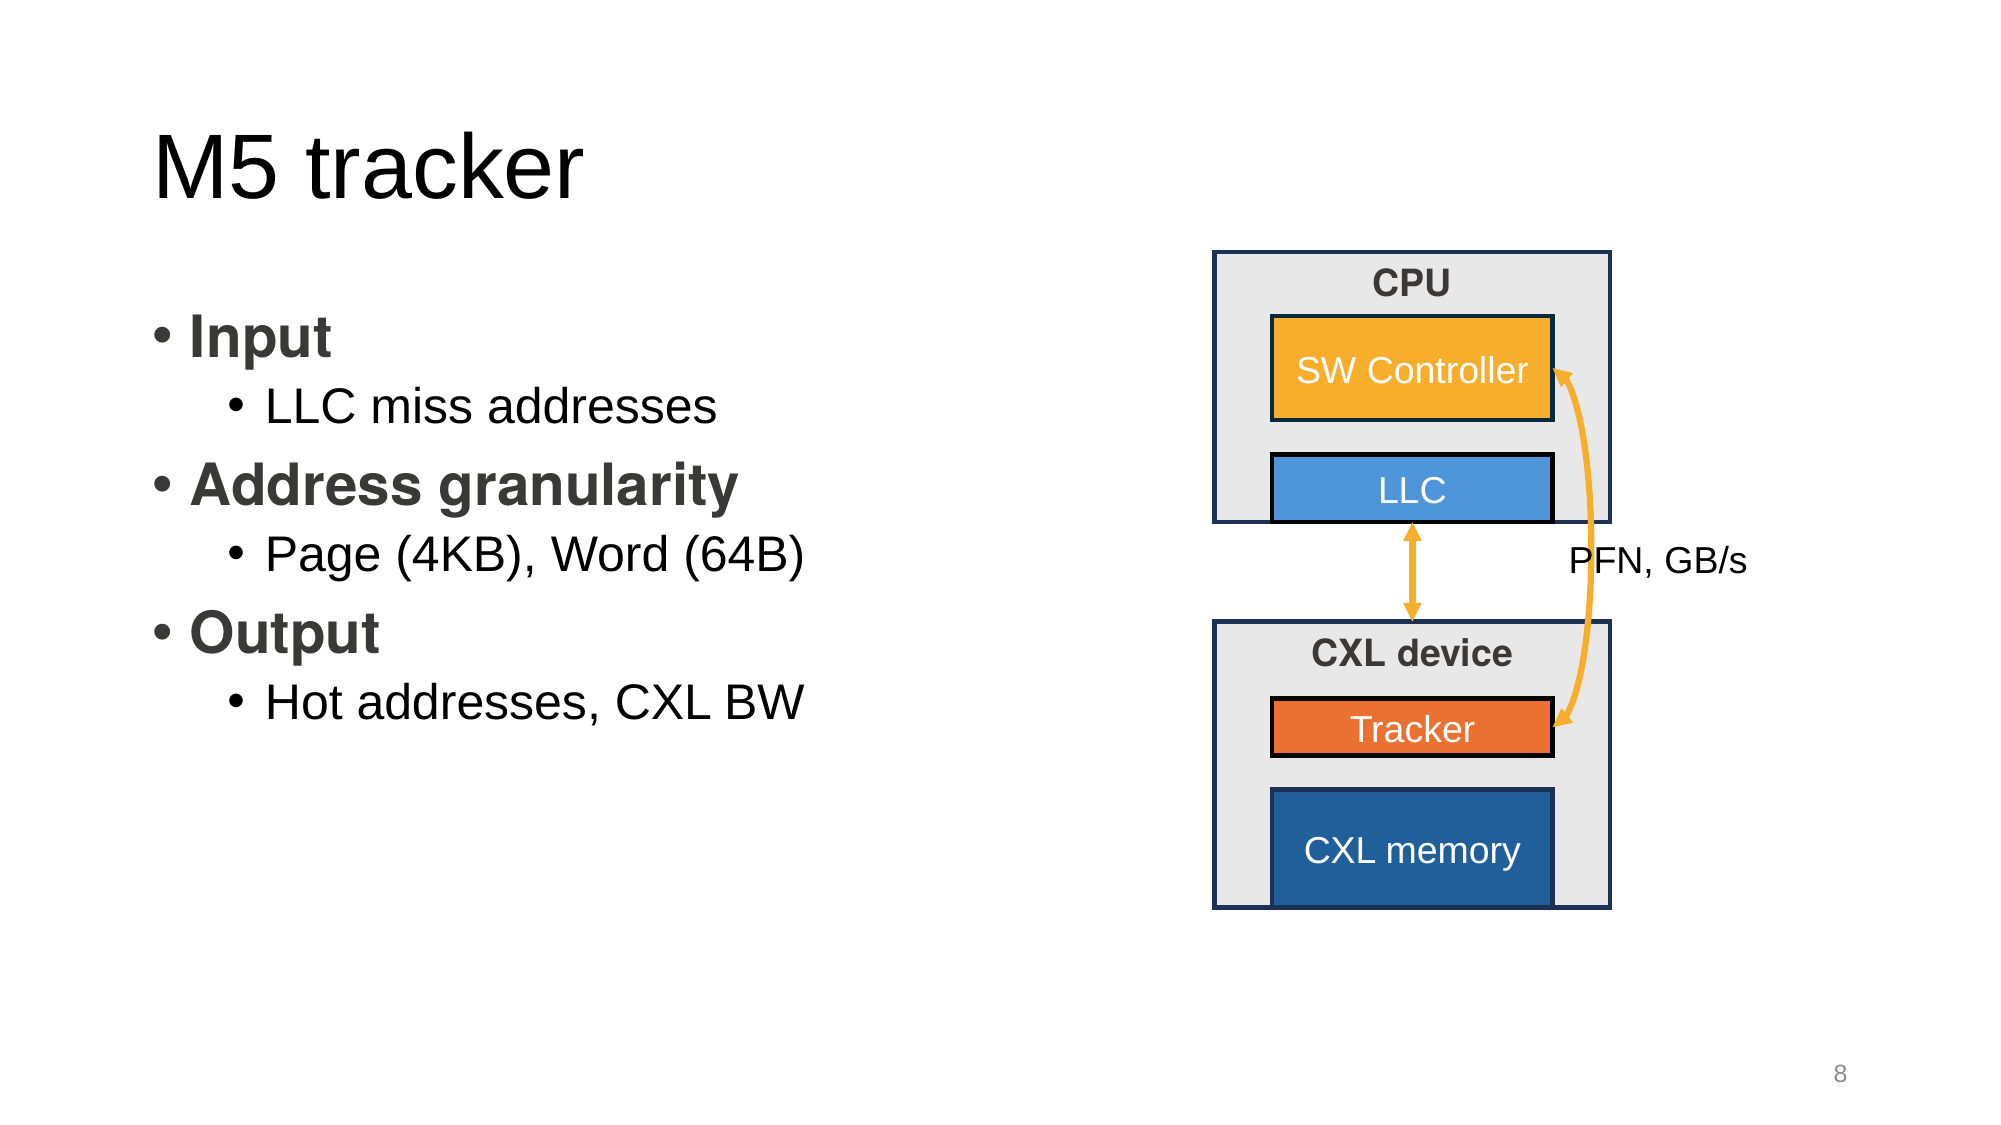

# M5 tracker
CPU
Input
LLC miss addresses
Address granularity
Page (4KB), Word (64B)
Output
Hot addresses, CXL BW
SW Controller
LLC
PFN, GB/s
CXL device
Tracker
CXL memory
8